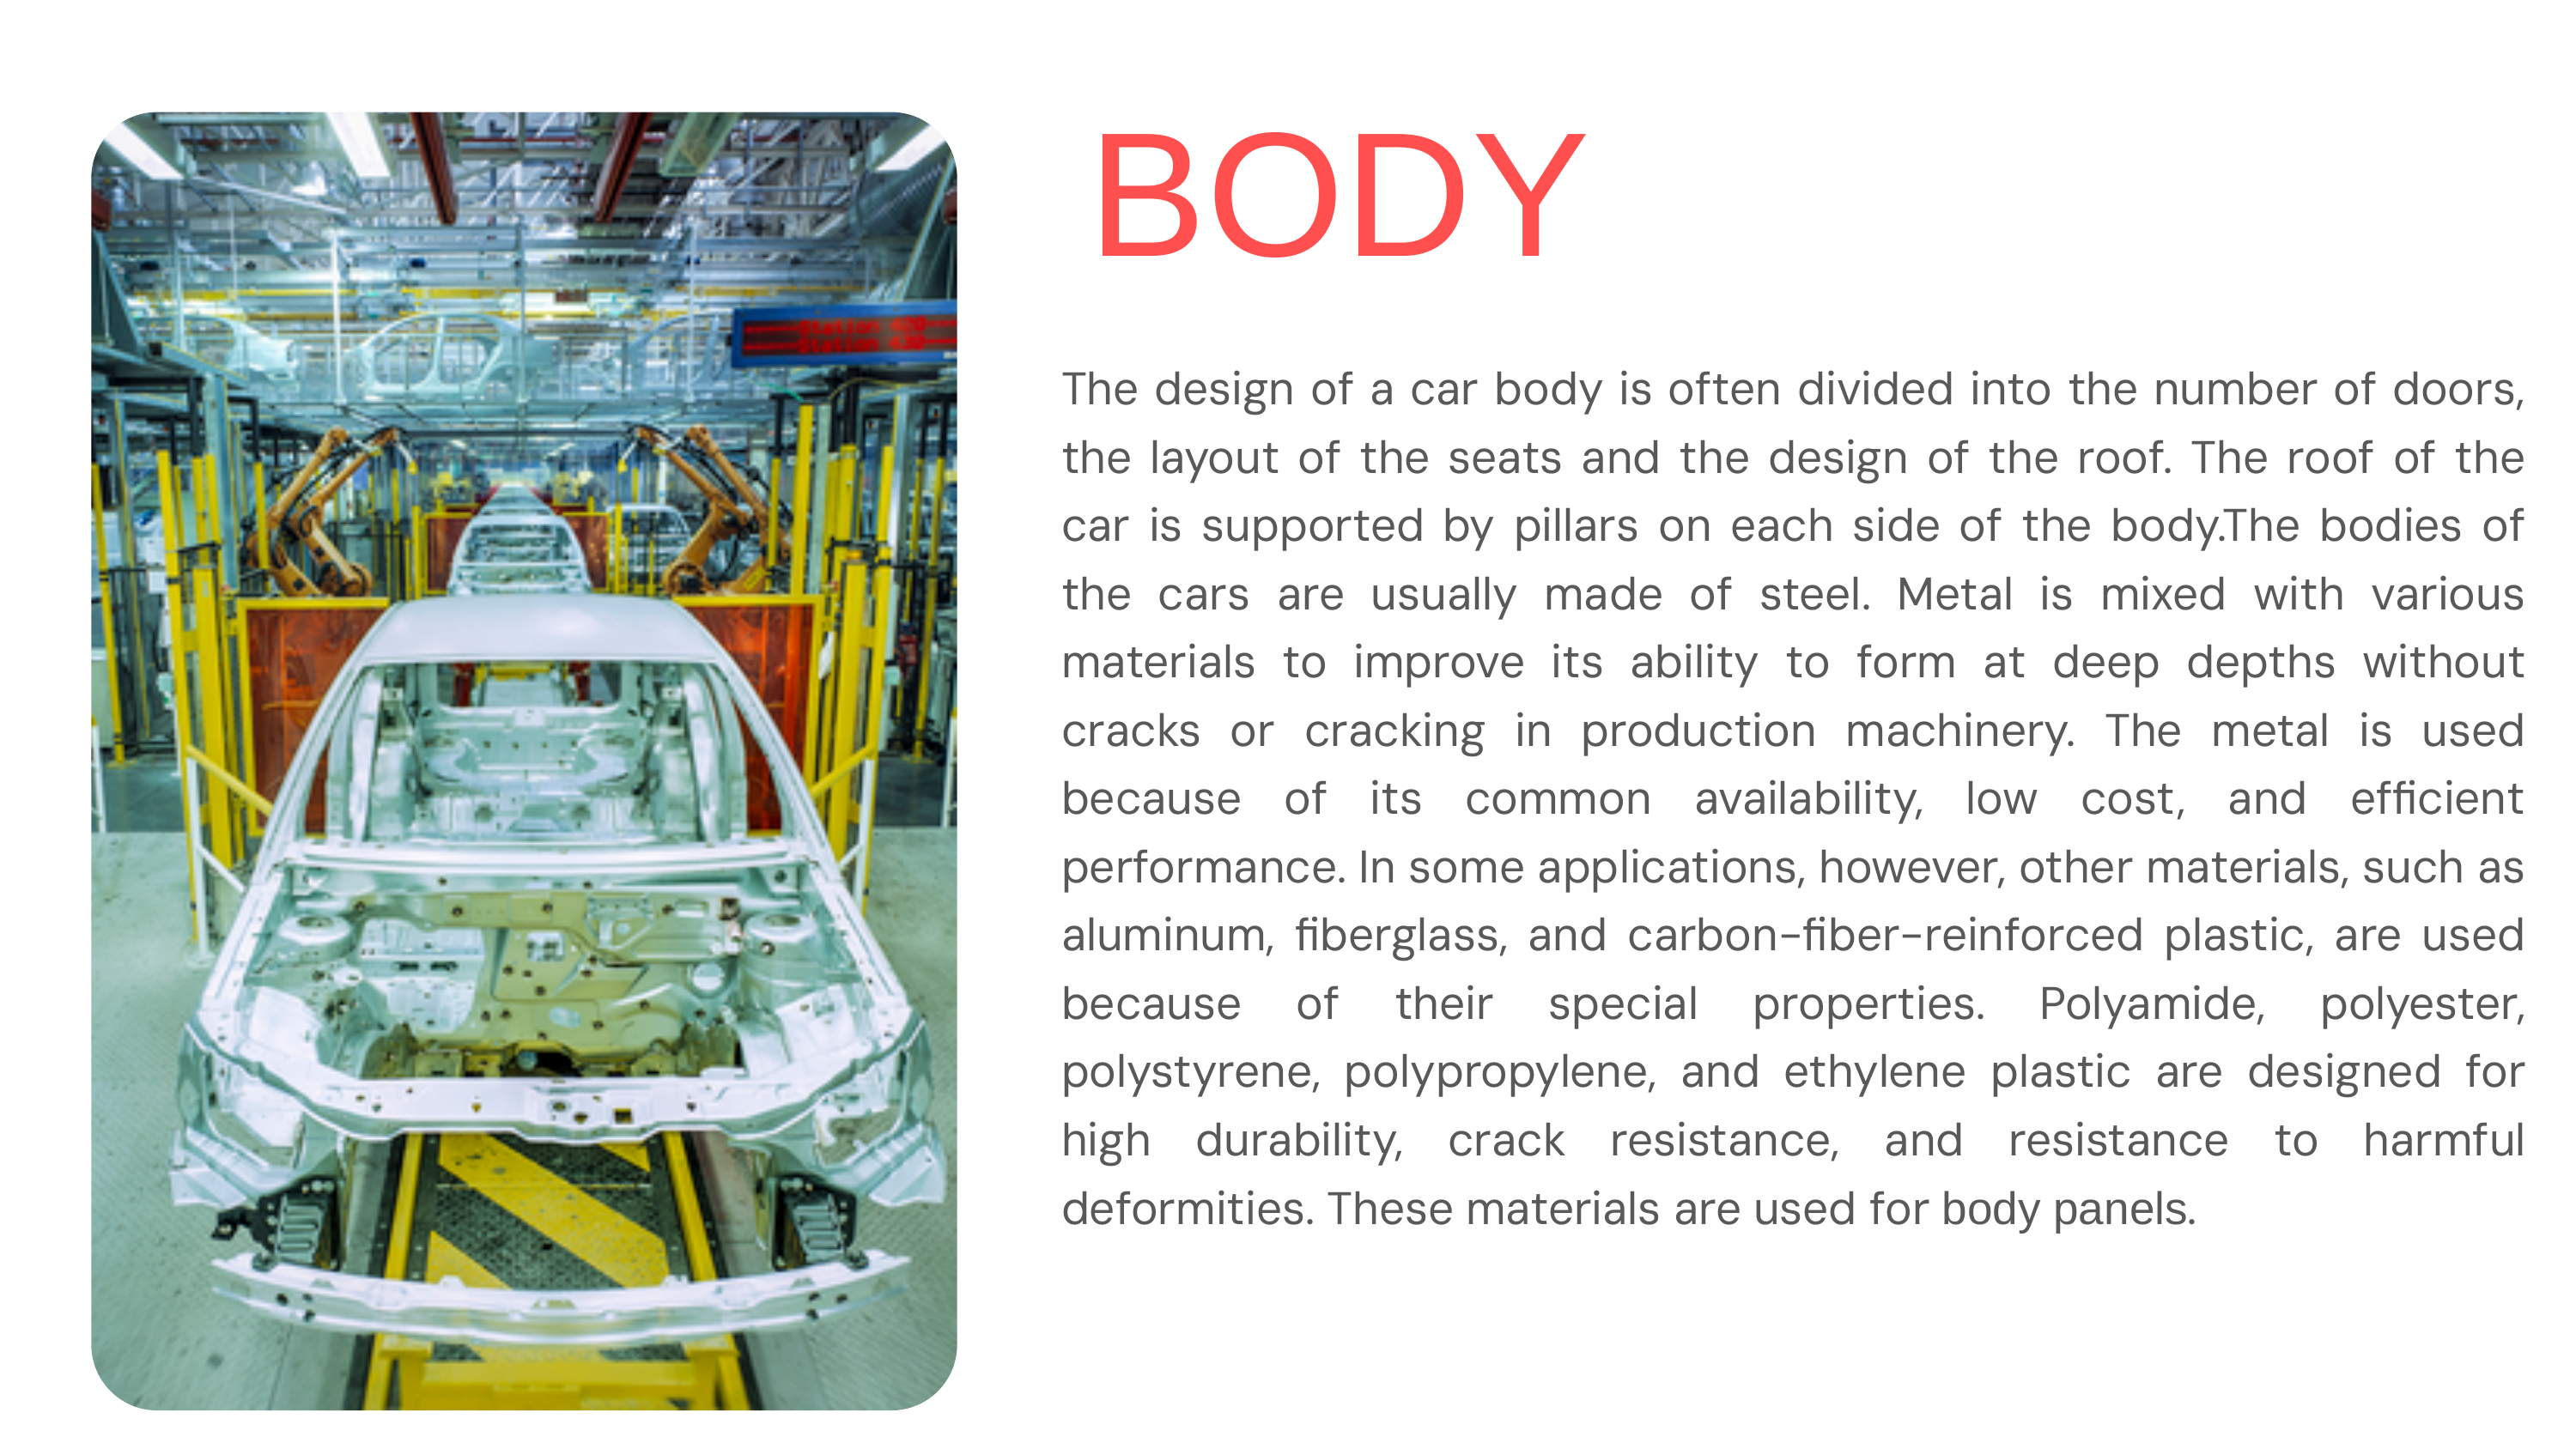

BODY

The design of a car body is often divided into the number of doors, the layout of the seats and the design of the roof. The roof of the car is supported by pillars on each side of the body.The bodies of the cars are usually made of steel. Metal is mixed with various materials to improve its ability to form at deep depths without cracks or cracking in production machinery. The metal is used because of its common availability, low cost, and efficient performance. In some applications, however, other materials, such as aluminum, fiberglass, and carbon-fiber-reinforced plastic, are used because of their special properties. Polyamide, polyester, polystyrene, polypropylene, and ethylene plastic are designed for high durability, crack resistance, and resistance to harmful deformities. These materials are used for body panels.